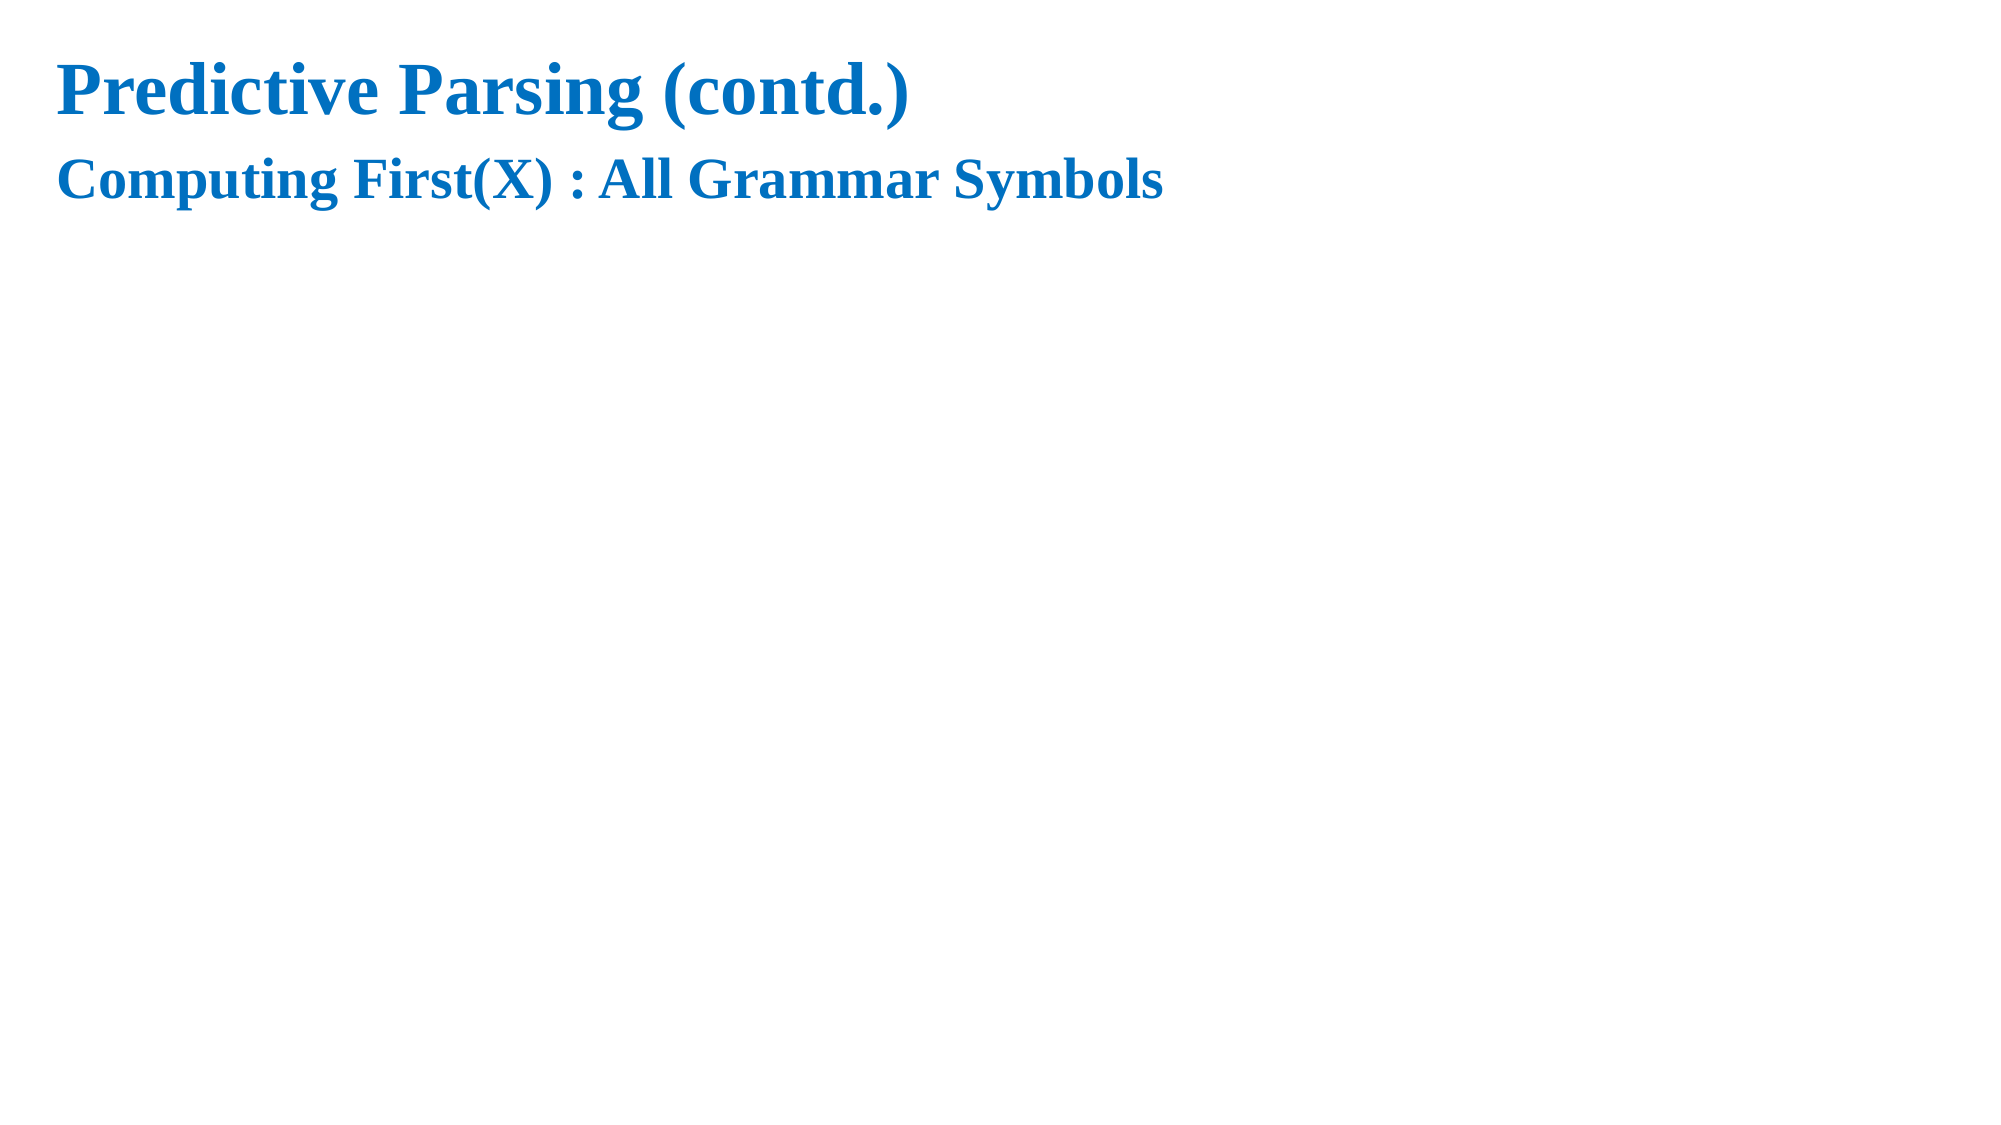

Predictive Parsing (contd.)
# Computing First(X) : All Grammar Symbols